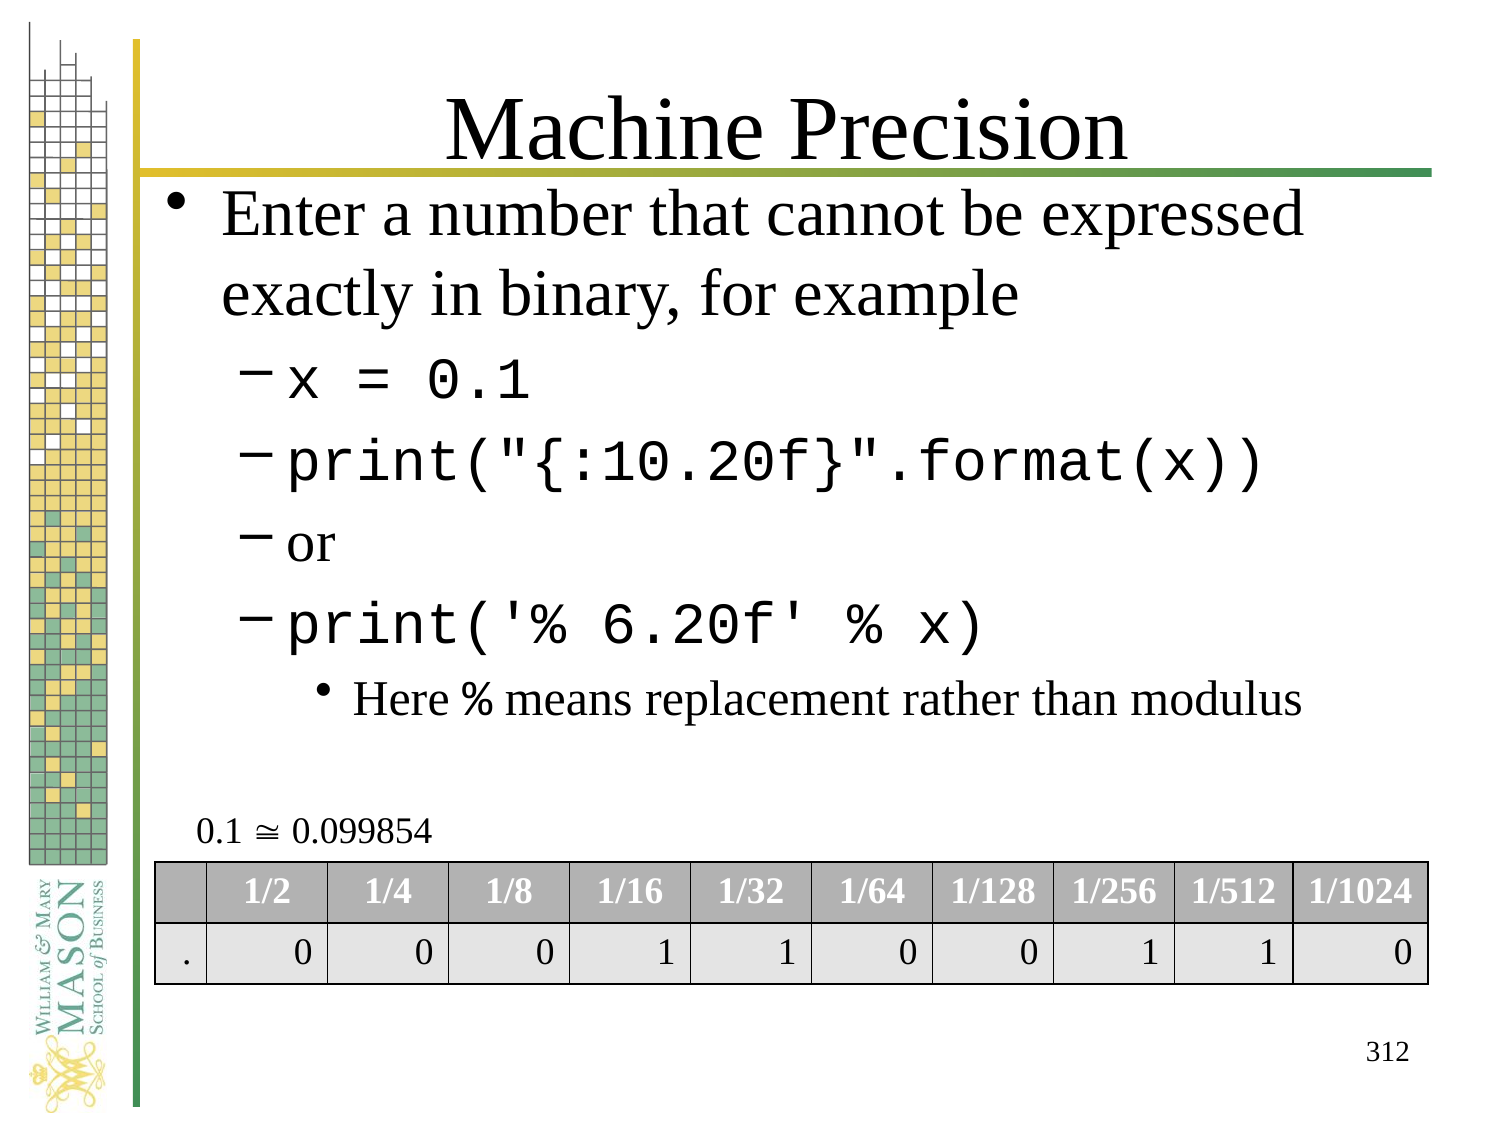

# Machine Precision
Enter a number that cannot be expressed exactly in binary, for example
x = 0.1
print("{:10.20f}".format(x))
or
print('% 6.20f' % x)
Here % means replacement rather than modulus
0.1 ≅ 0.099854
|  | 1/2 | 1/4 | 1/8 | 1/16 | 1/32 | 1/64 | 1/128 | 1/256 | 1/512 | 1/1024 |
| --- | --- | --- | --- | --- | --- | --- | --- | --- | --- | --- |
| . | 0 | 0 | 0 | 1 | 1 | 0 | 0 | 1 | 1 | 0 |
312